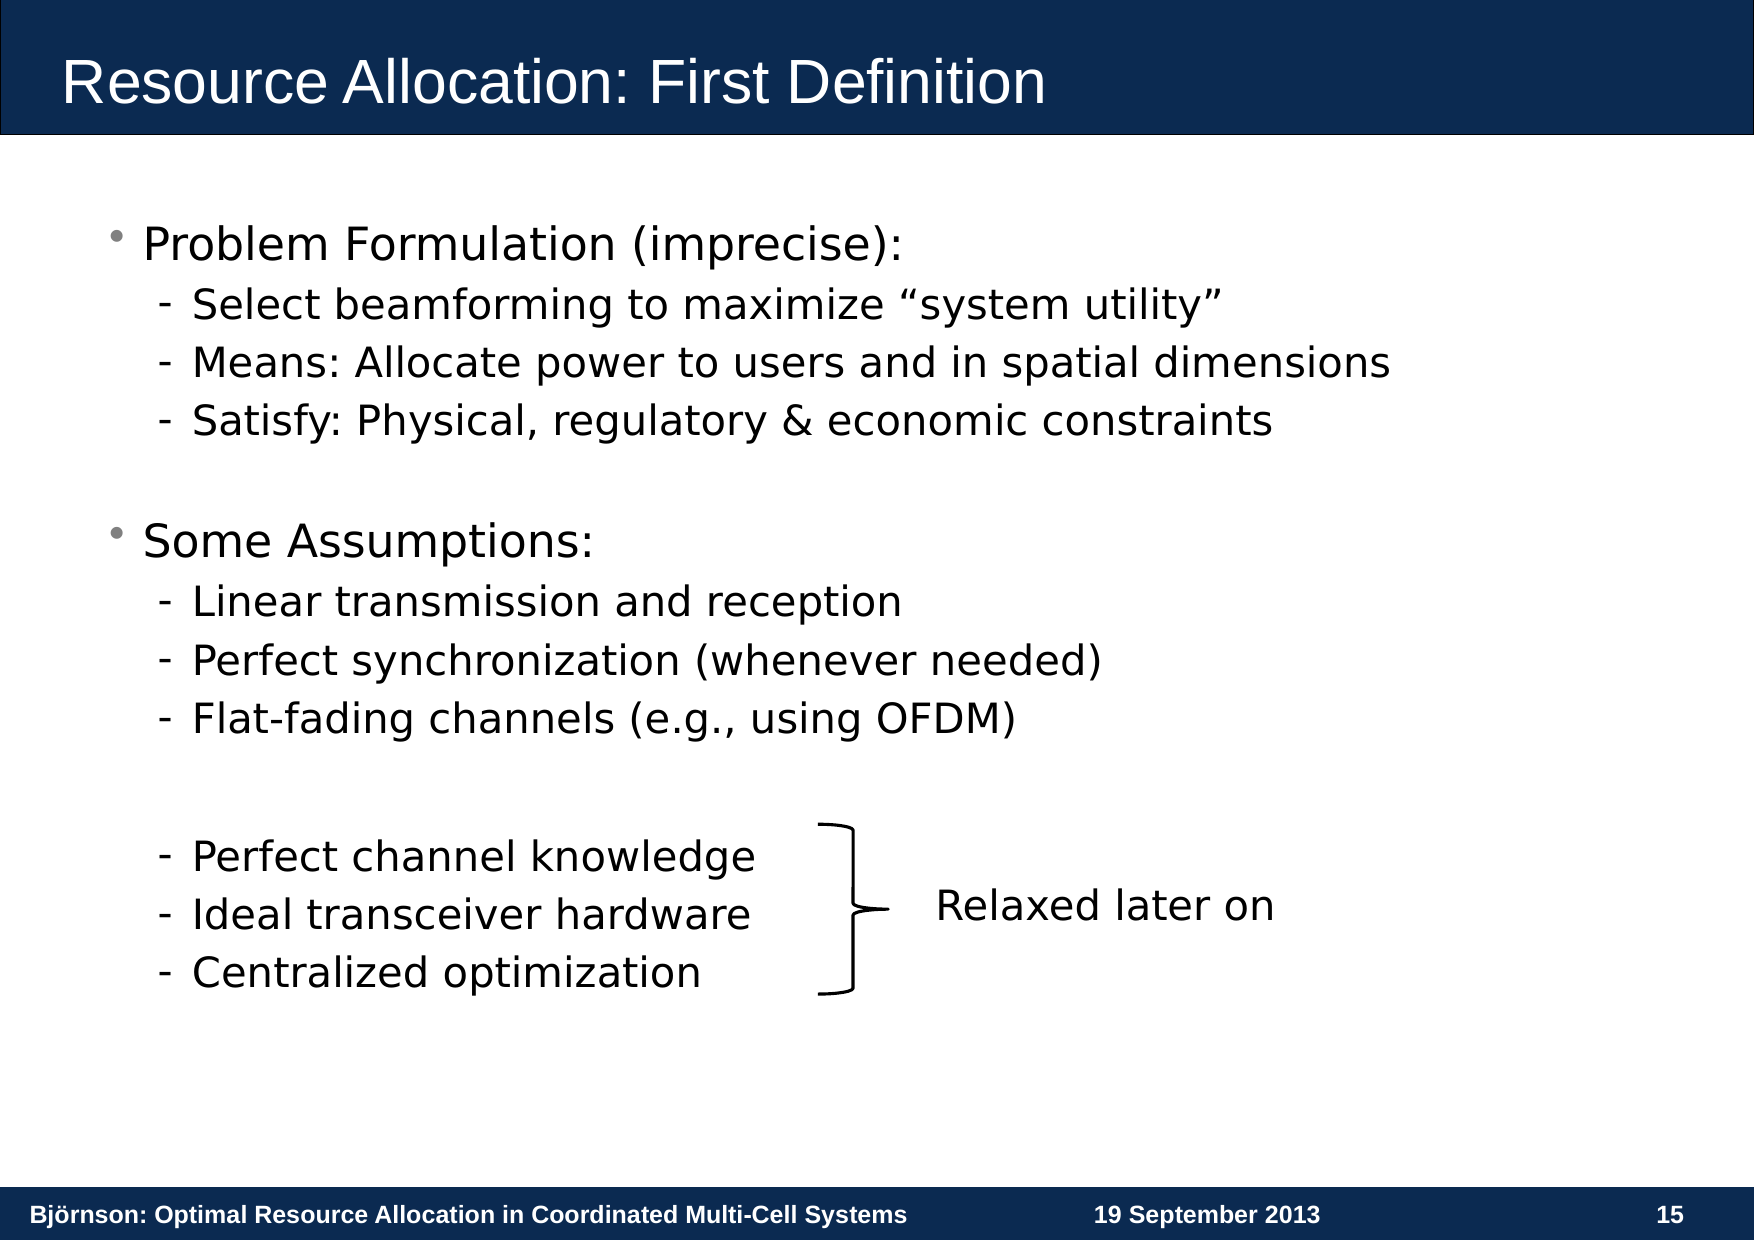

# Resource Allocation: First Definition
Problem Formulation (imprecise):
Select beamforming to maximize “system utility”
Means: Allocate power to users and in spatial dimensions
Satisfy: Physical, regulatory & economic constraints

Some Assumptions:
Linear transmission and reception
Perfect synchronization (whenever needed)
Flat-fading channels (e.g., using OFDM)

Perfect channel knowledge
Ideal transceiver hardware
Centralized optimization

Relaxed later on
Björnson: Optimal Resource Allocation in Coordinated Multi-Cell Systems
19 September 2013
15